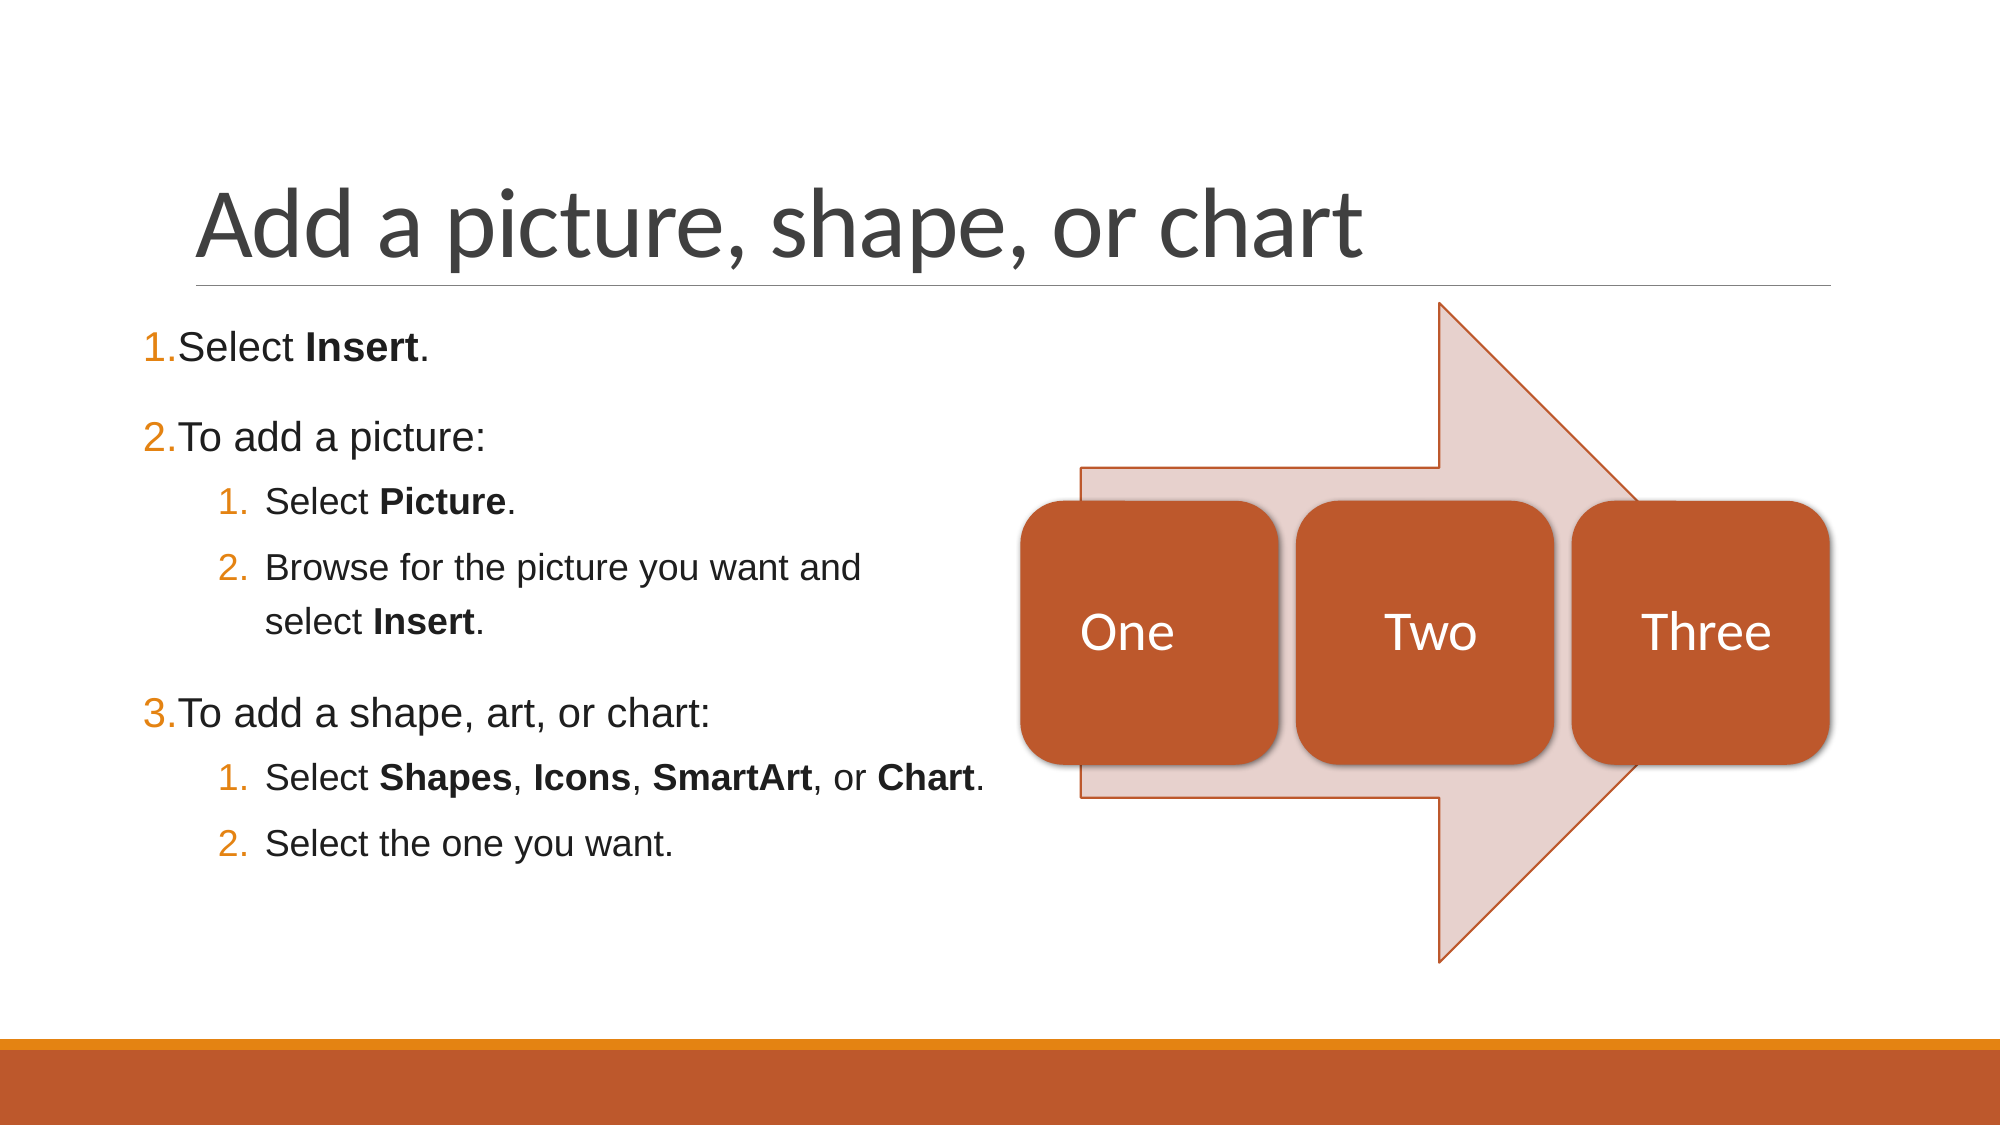

# Add a picture, shape, or chart
Select Insert.
To add a picture:
Select Picture.
Browse for the picture you want and select Insert.
To add a shape, art, or chart:
Select Shapes, Icons, SmartArt, or Chart.
Select the one you want.

One
Two
Three